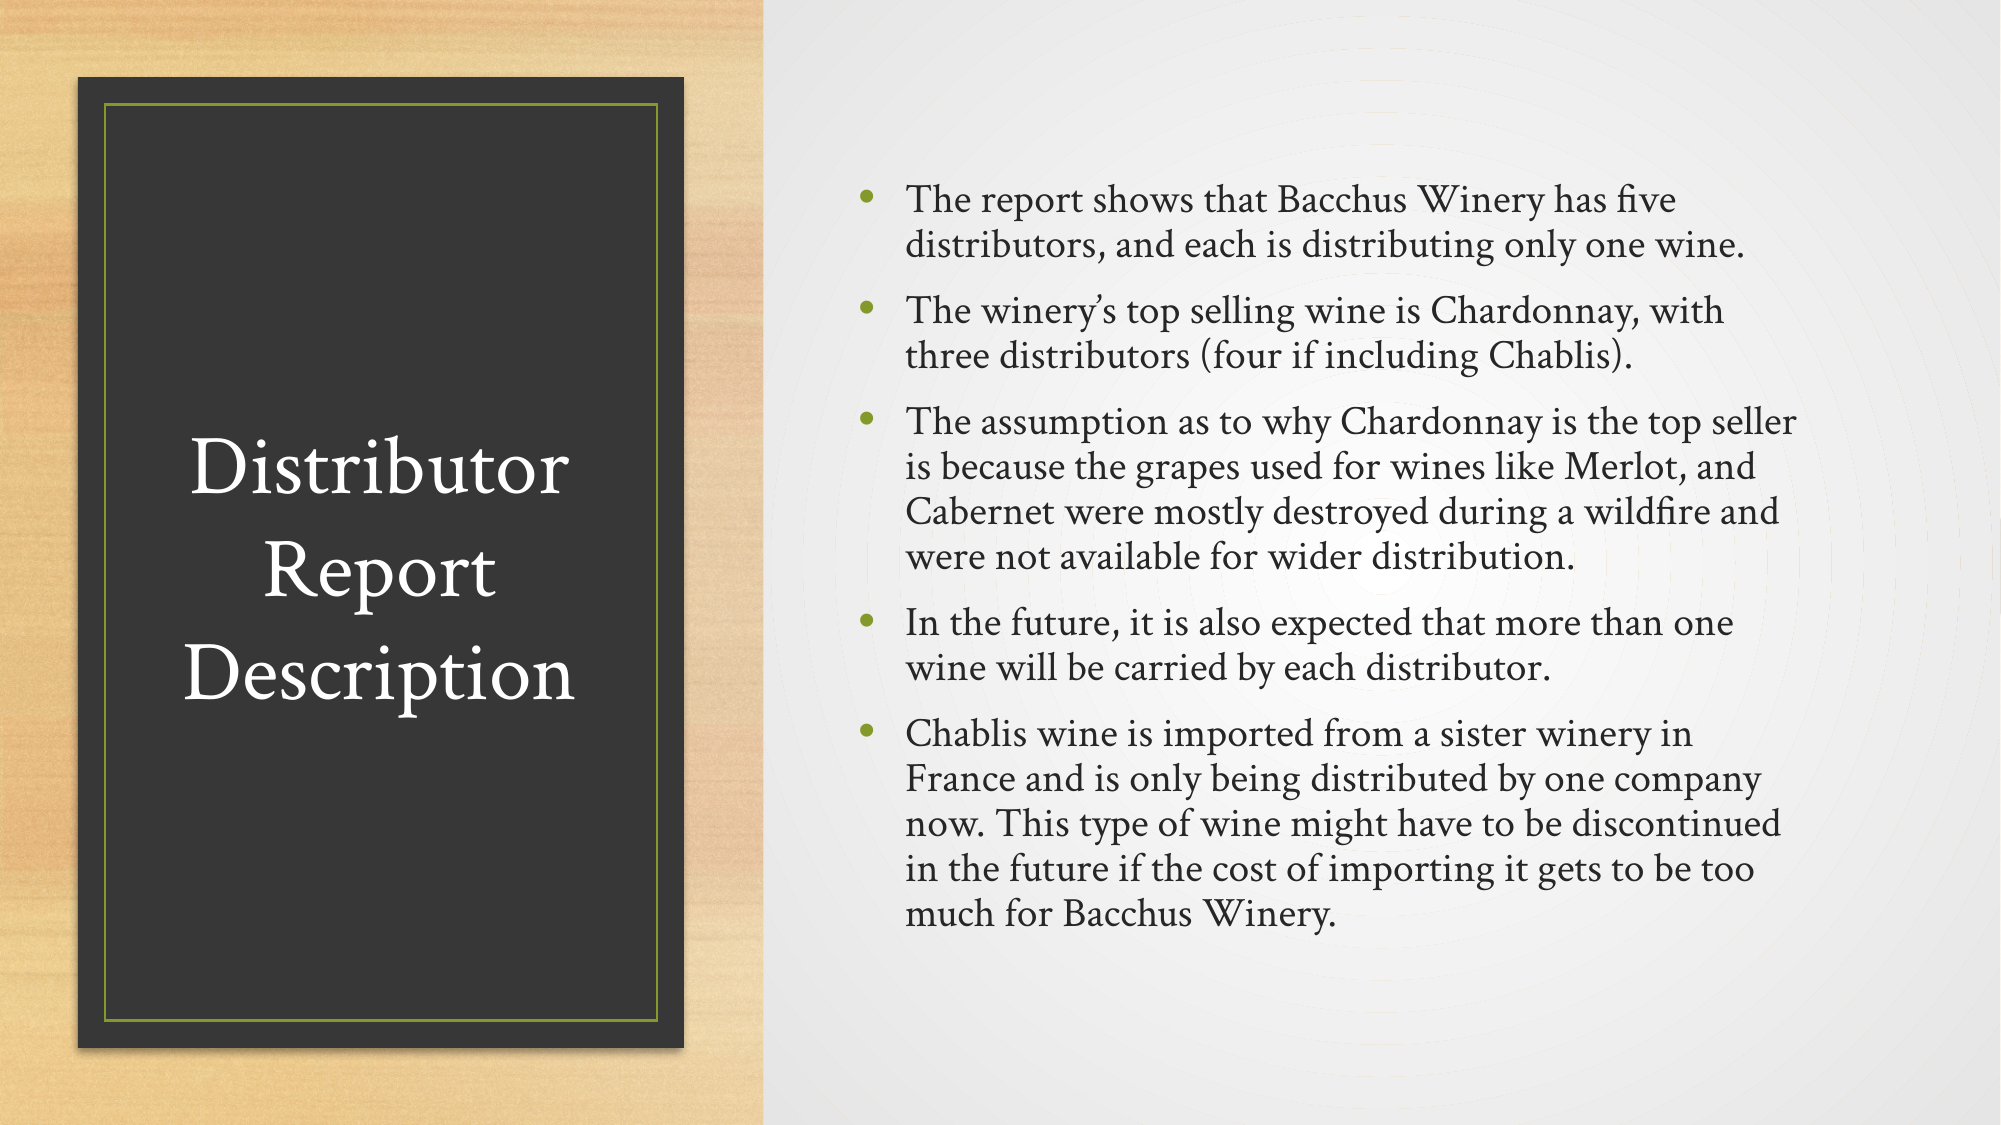

The report shows that Bacchus Winery has five distributors, and each is distributing only one wine.
The winery’s top selling wine is Chardonnay, with three distributors (four if including Chablis).
The assumption as to why Chardonnay is the top seller is because the grapes used for wines like Merlot, and Cabernet were mostly destroyed during a wildfire and were not available for wider distribution.
In the future, it is also expected that more than one wine will be carried by each distributor.
Chablis wine is imported from a sister winery in France and is only being distributed by one company now. This type of wine might have to be discontinued in the future if the cost of importing it gets to be too much for Bacchus Winery.

# Distributor Report Description